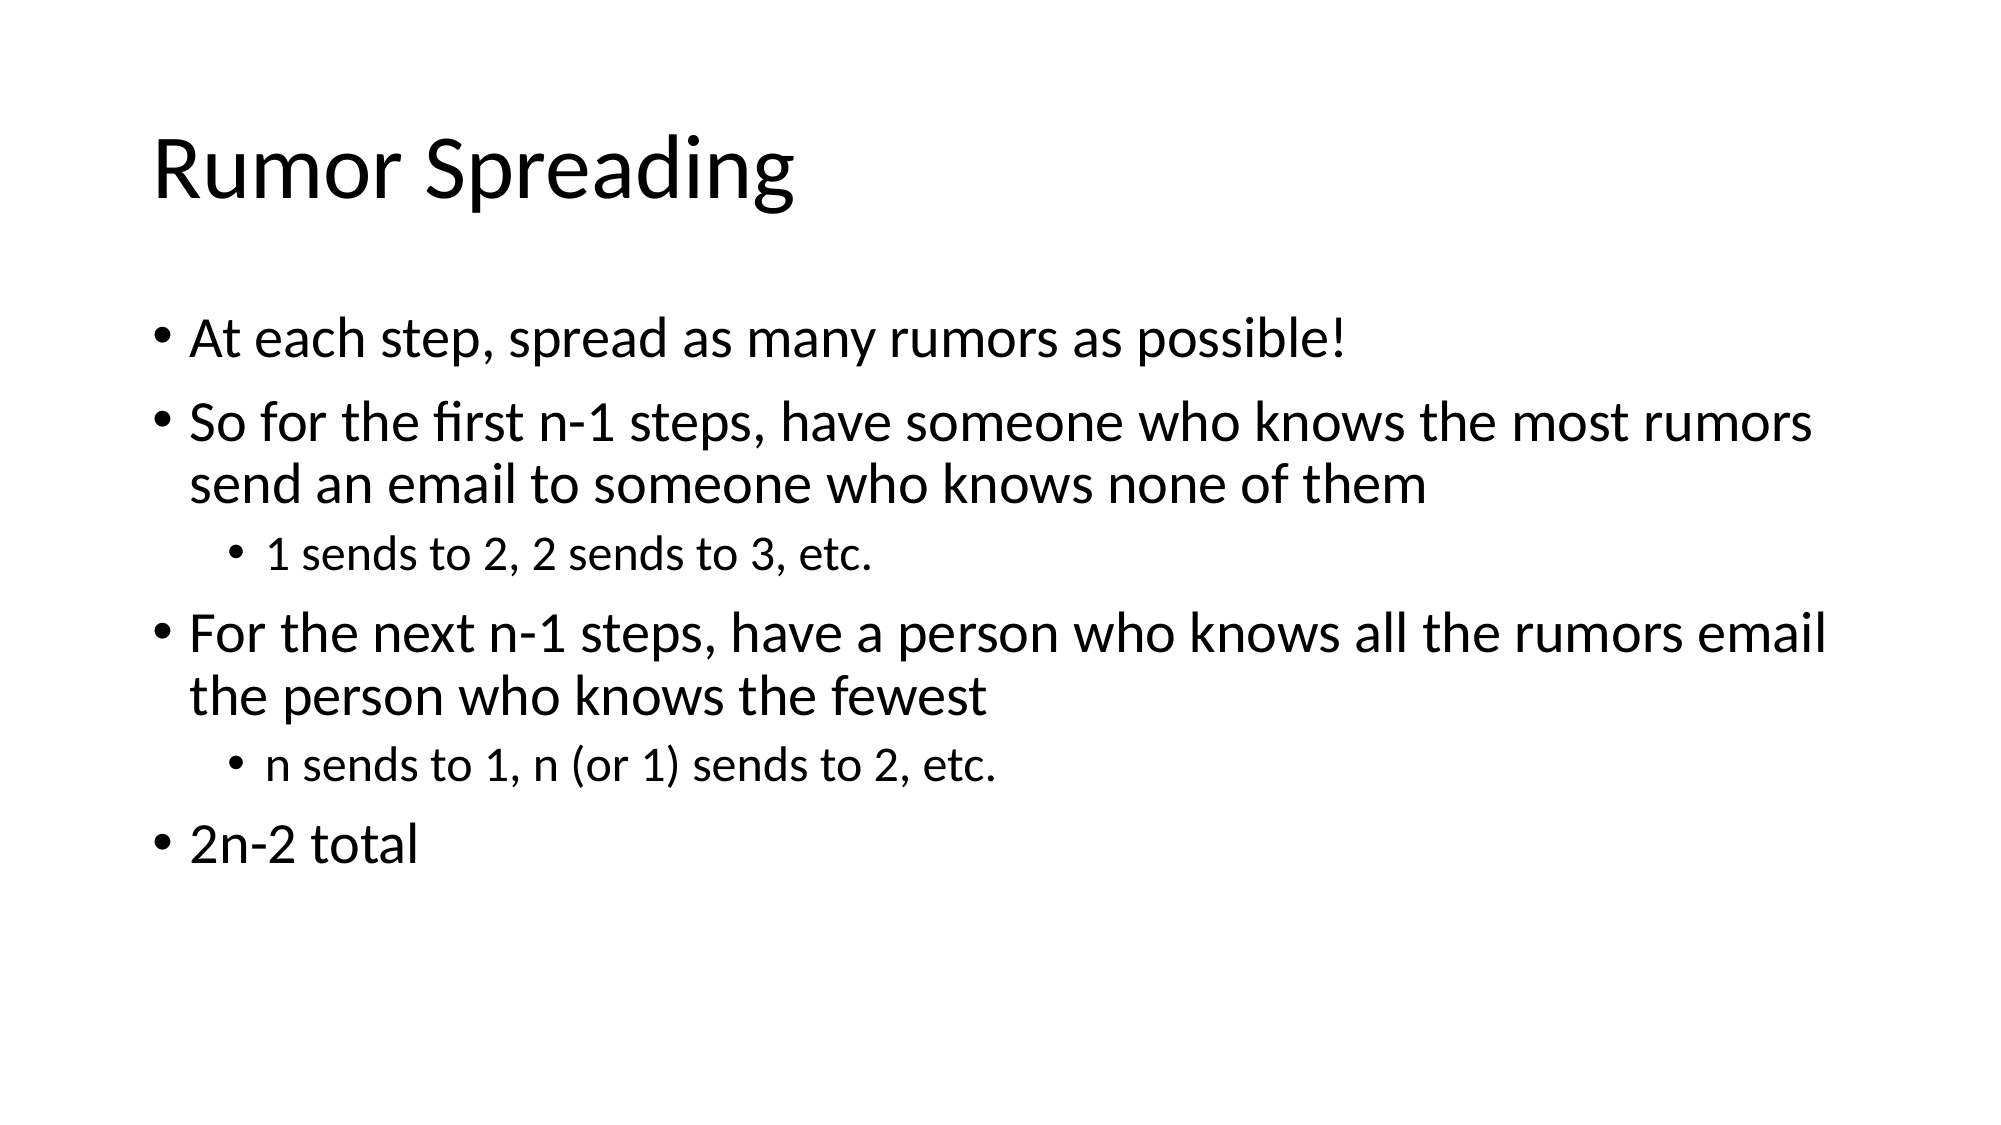

# Rumor Spreading
At each step, spread as many rumors as possible!
So for the first n-1 steps, have someone who knows the most rumors send an email to someone who knows none of them
1 sends to 2, 2 sends to 3, etc.
For the next n-1 steps, have a person who knows all the rumors email the person who knows the fewest
n sends to 1, n (or 1) sends to 2, etc.
2n-2 total